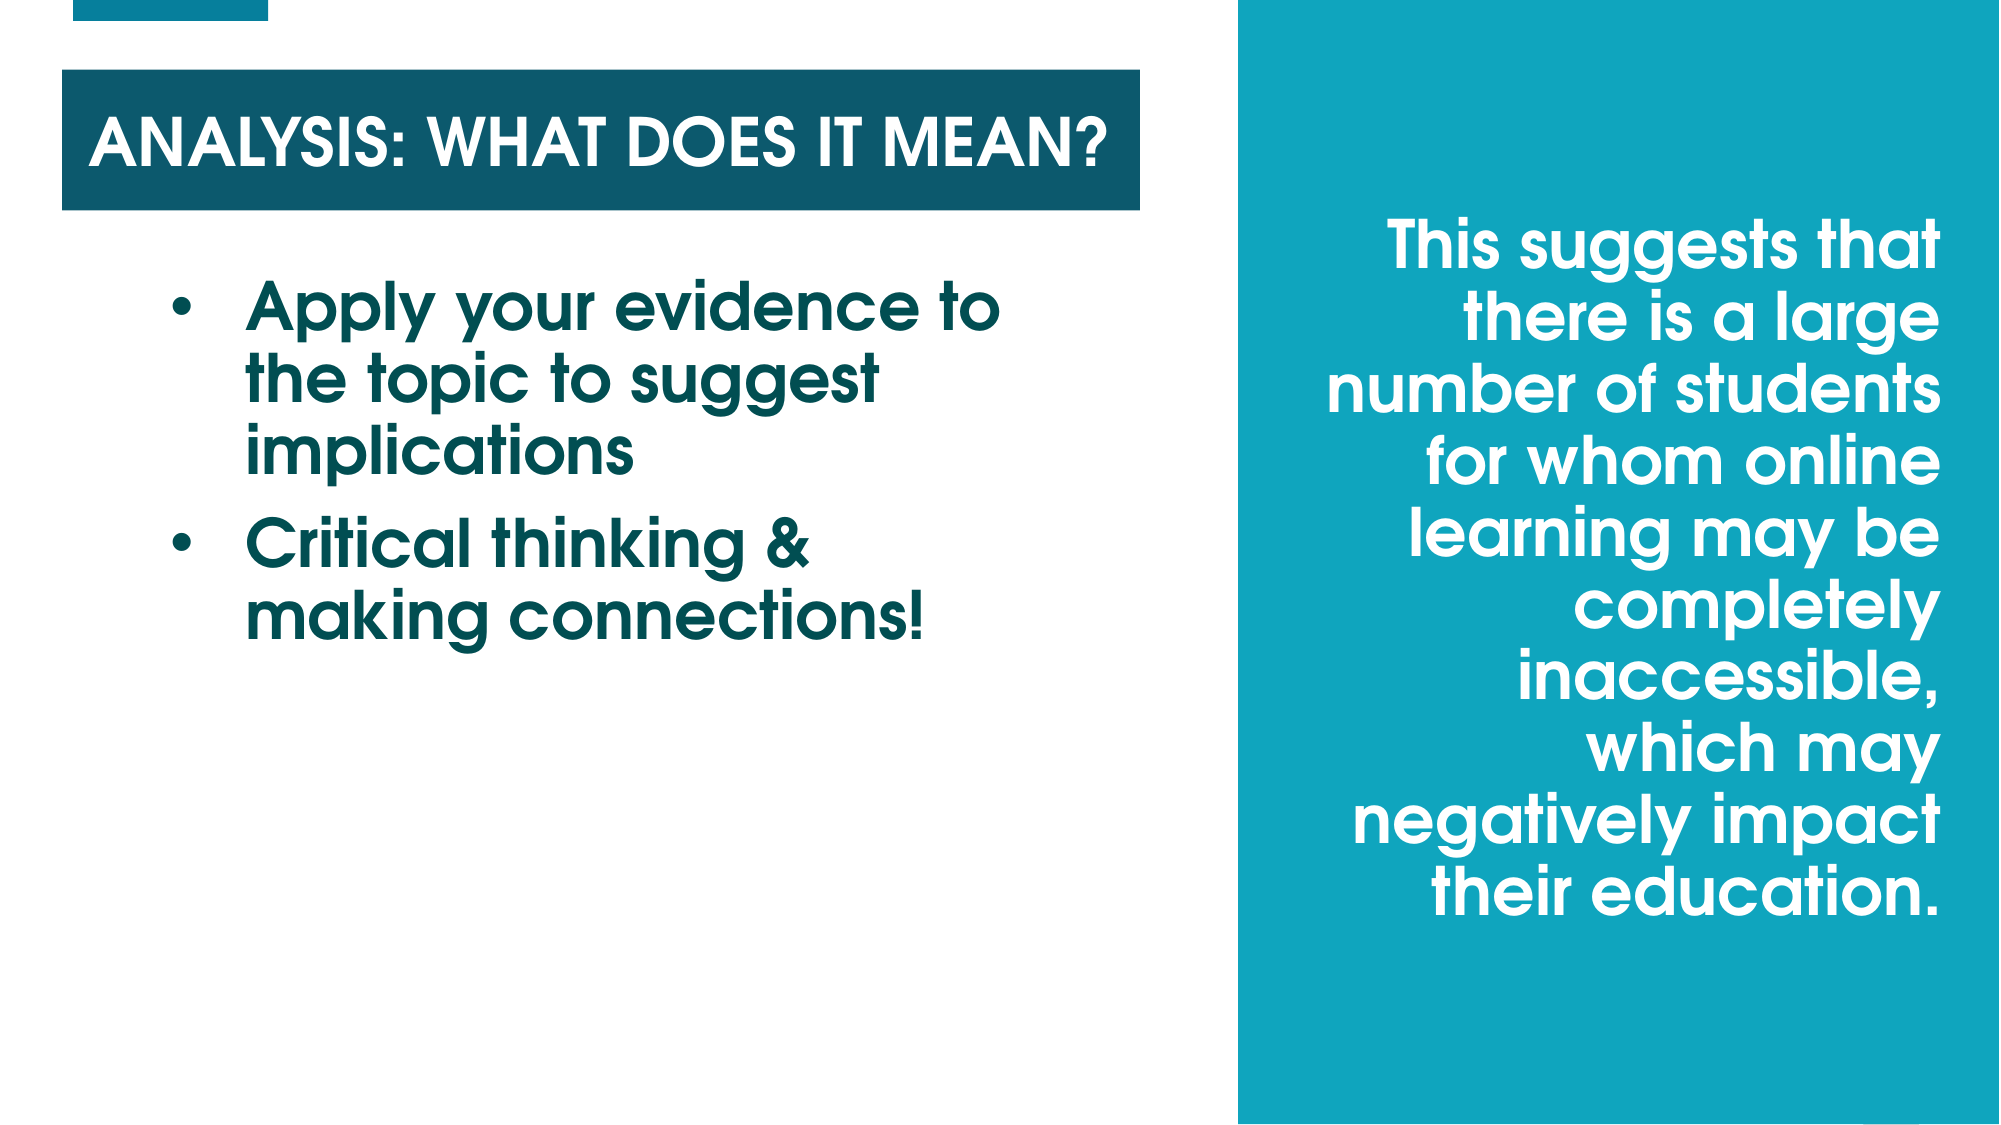

ANALYSIS: WHAT DOES IT MEAN?
This suggests that there is a large number of students for whom online learning may be completely inaccessible, which may negatively impact their education.
Apply your evidence to the topic to suggest implications
Critical thinking & making connections!

8